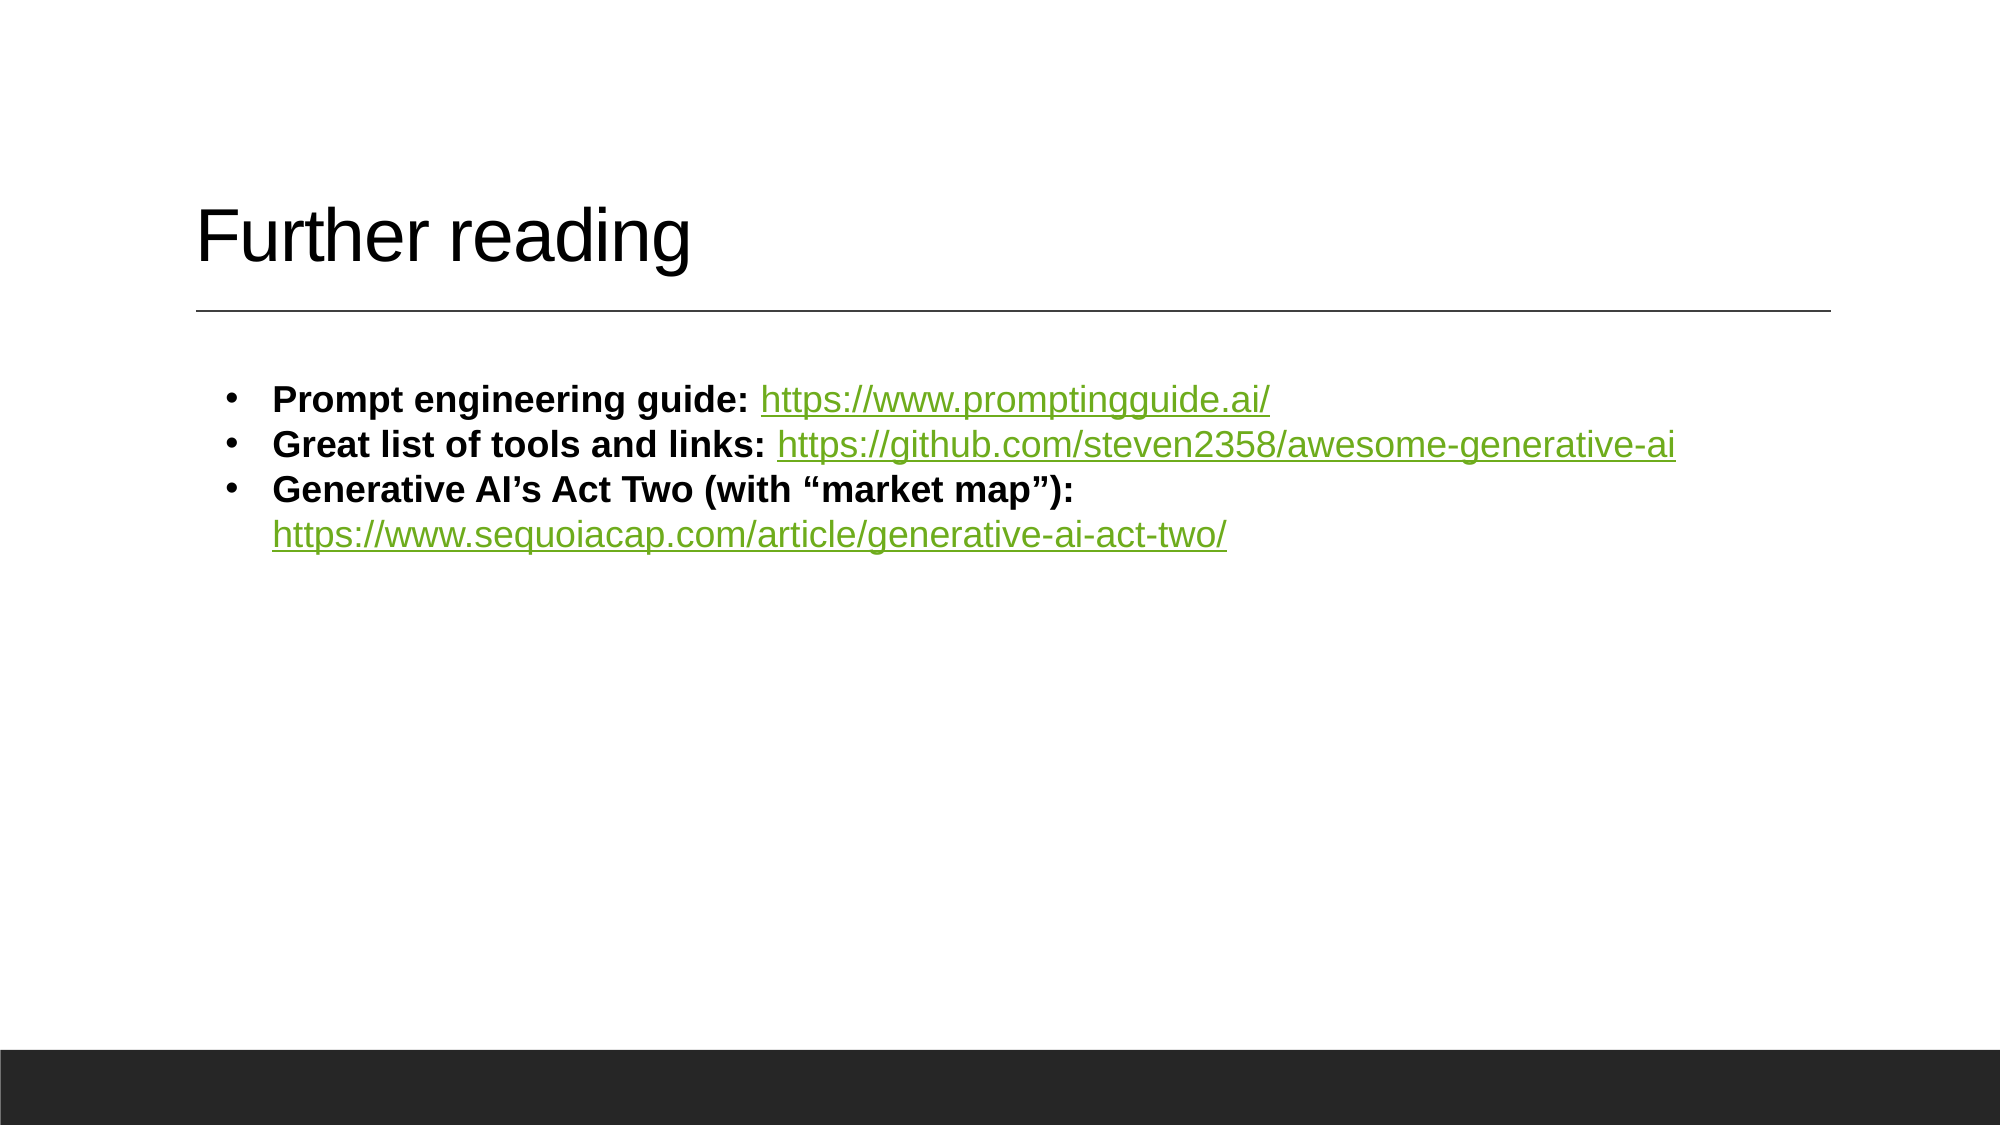

# Further reading
Prompt engineering guide: https://www.promptingguide.ai/
Great list of tools and links: https://github.com/steven2358/awesome-generative-ai
Generative AI’s Act Two (with “market map”): https://www.sequoiacap.com/article/generative-ai-act-two/